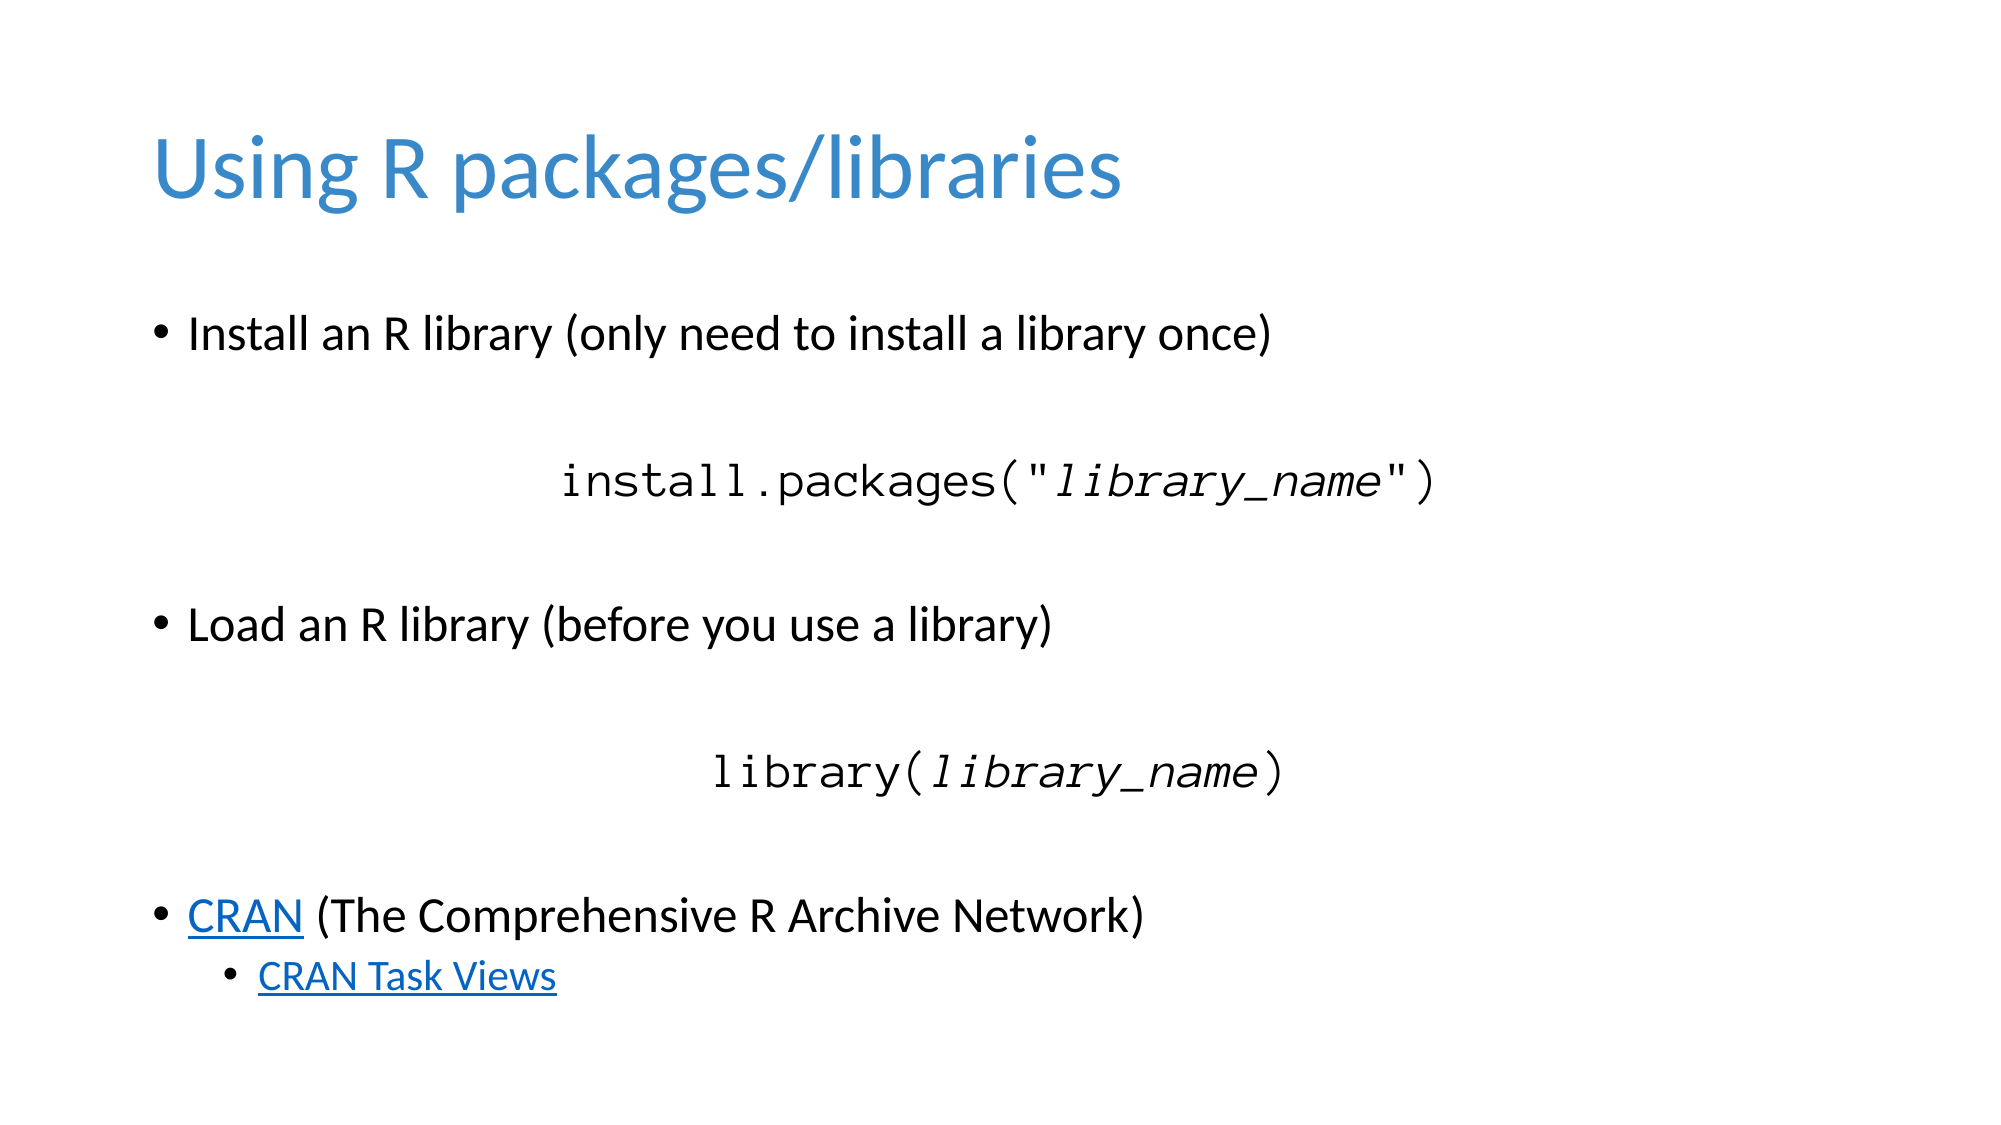

# Using R packages/libraries
Install an R library (only need to install a library once)

install.packages("library_name")

Load an R library (before you use a library)

library(library_name)

CRAN (The Comprehensive R Archive Network)
CRAN Task Views